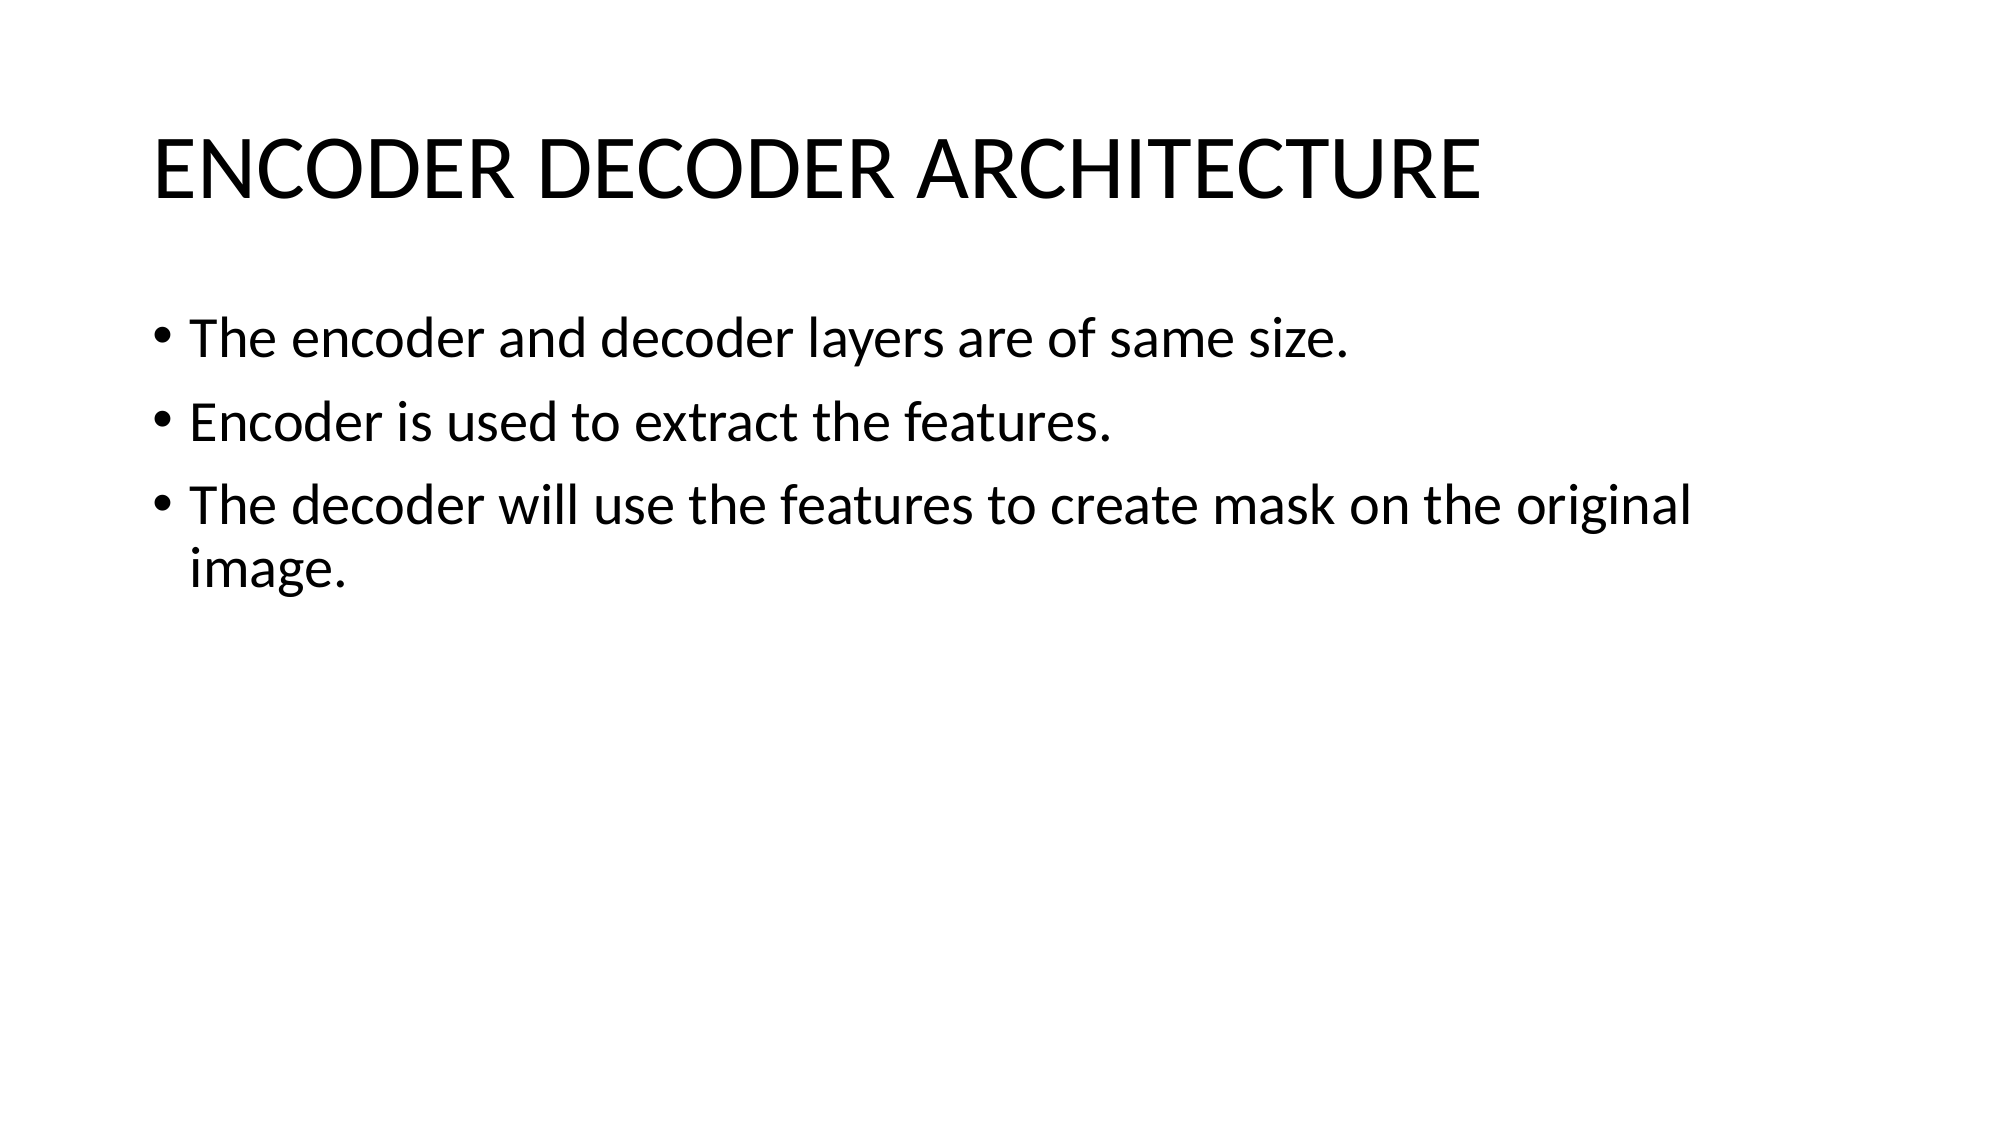

# ENCODER DECODER ARCHITECTURE
The encoder and decoder layers are of same size.
Encoder is used to extract the features.
The decoder will use the features to create mask on the original image.